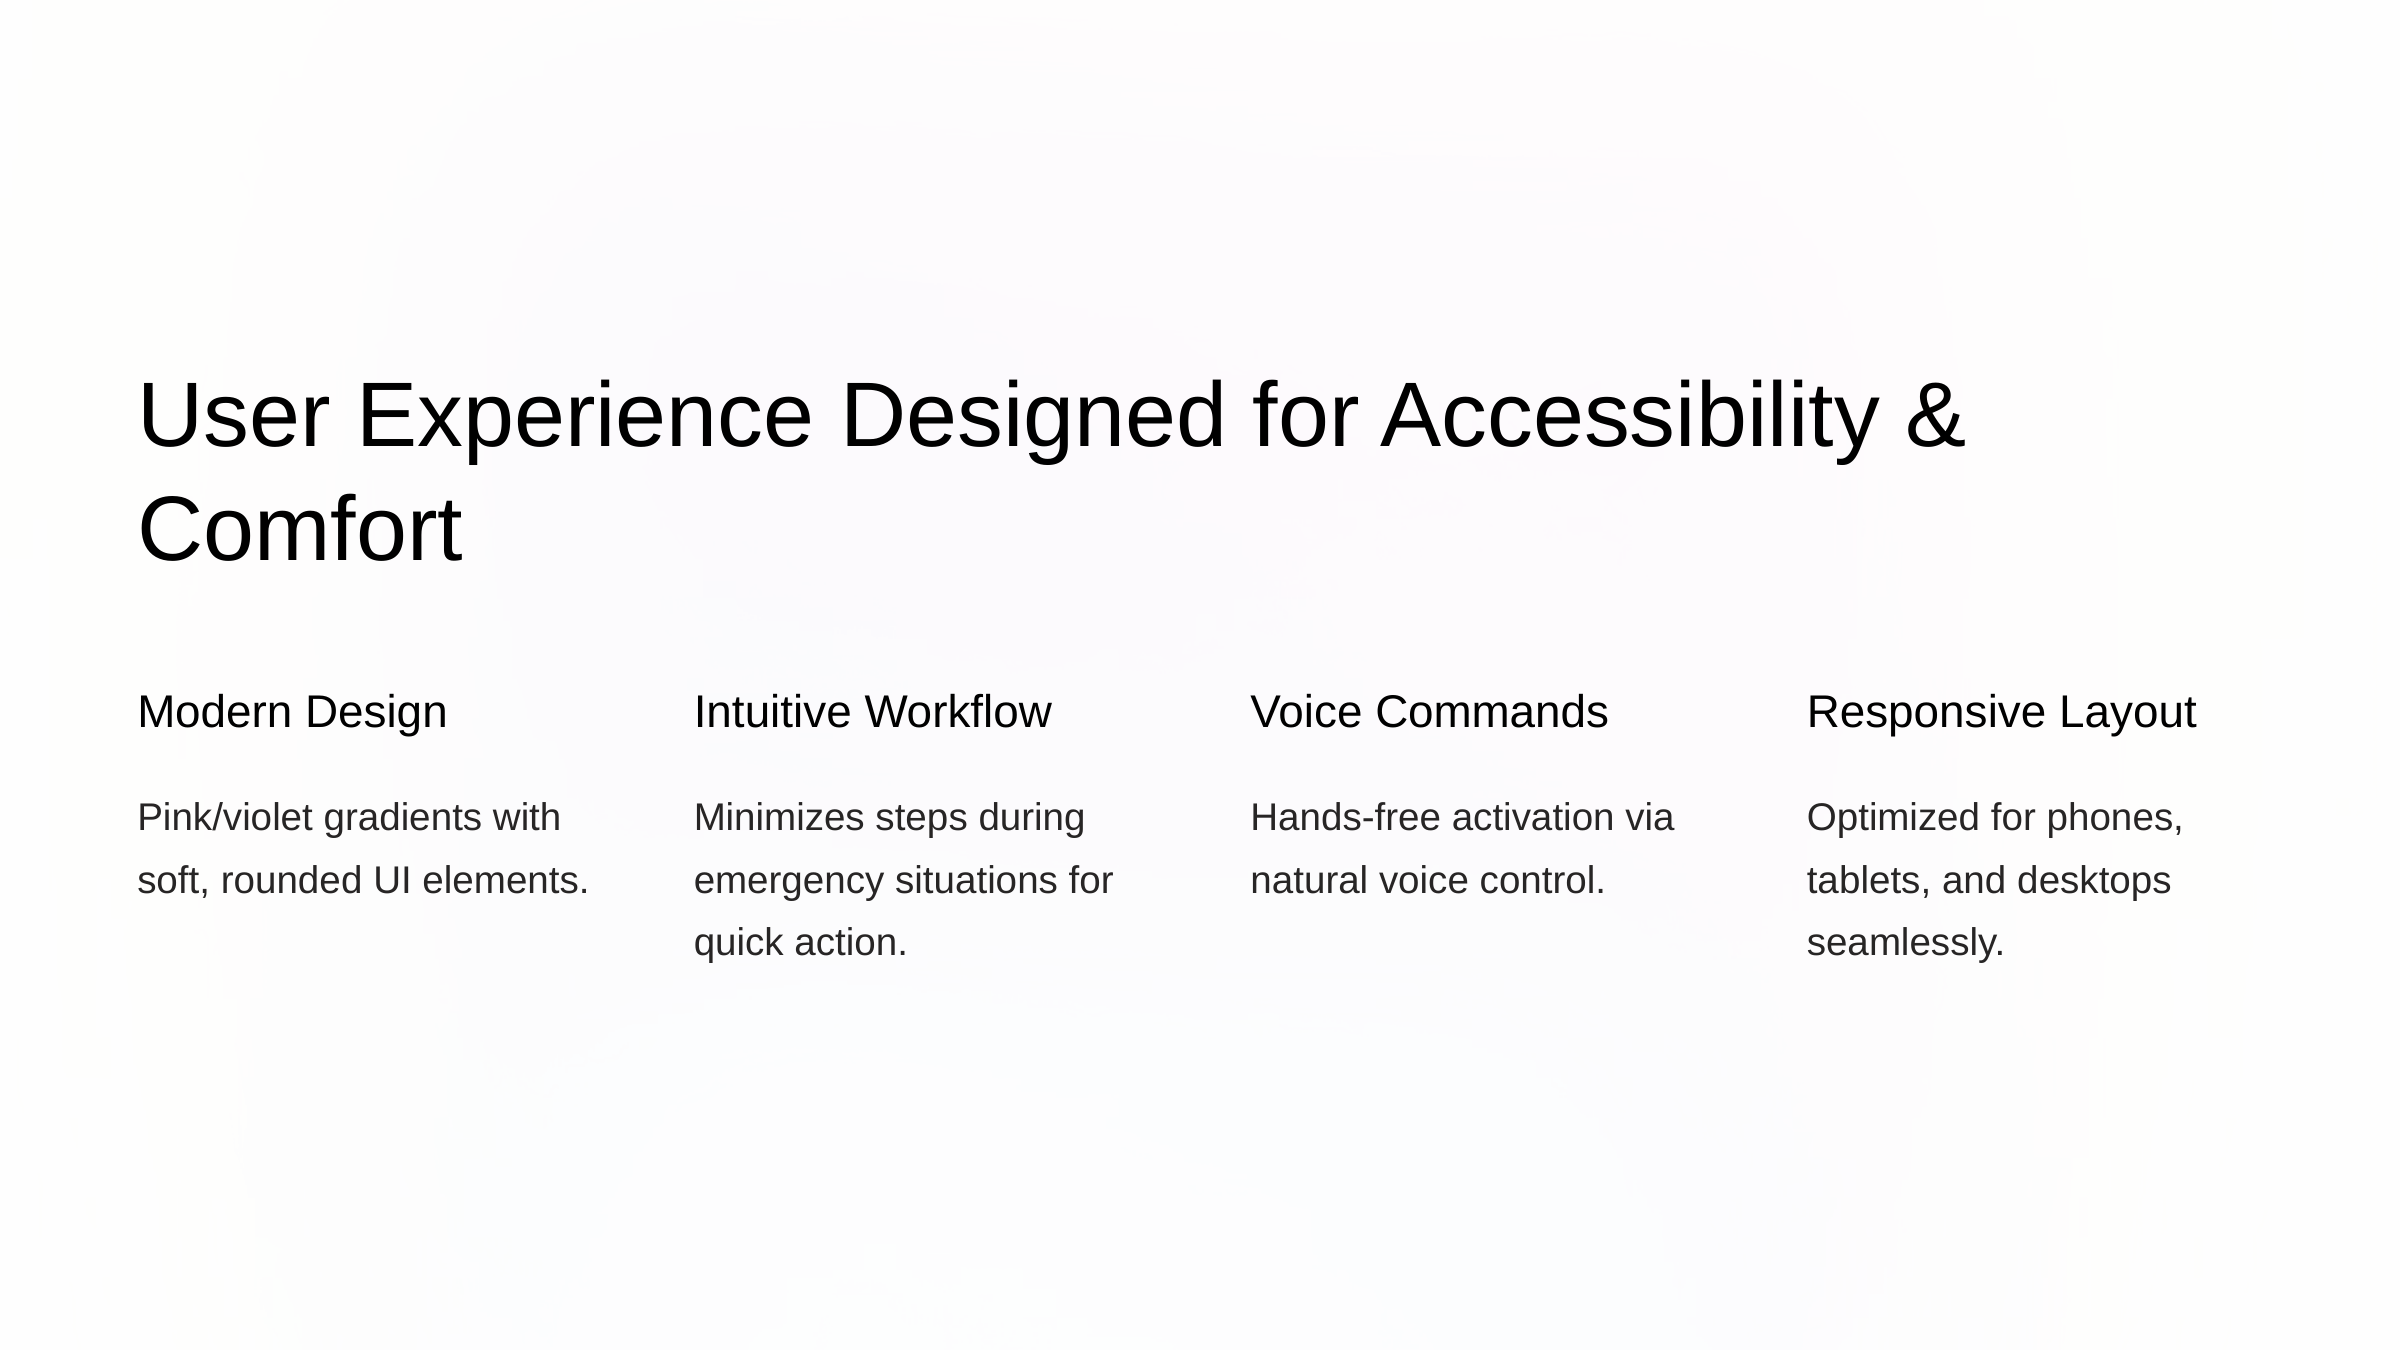

User Experience Designed for Accessibility & Comfort
Modern Design
Intuitive Workflow
Voice Commands
Responsive Layout
Pink/violet gradients with soft, rounded UI elements.
Minimizes steps during emergency situations for quick action.
Hands-free activation via natural voice control.
Optimized for phones, tablets, and desktops seamlessly.